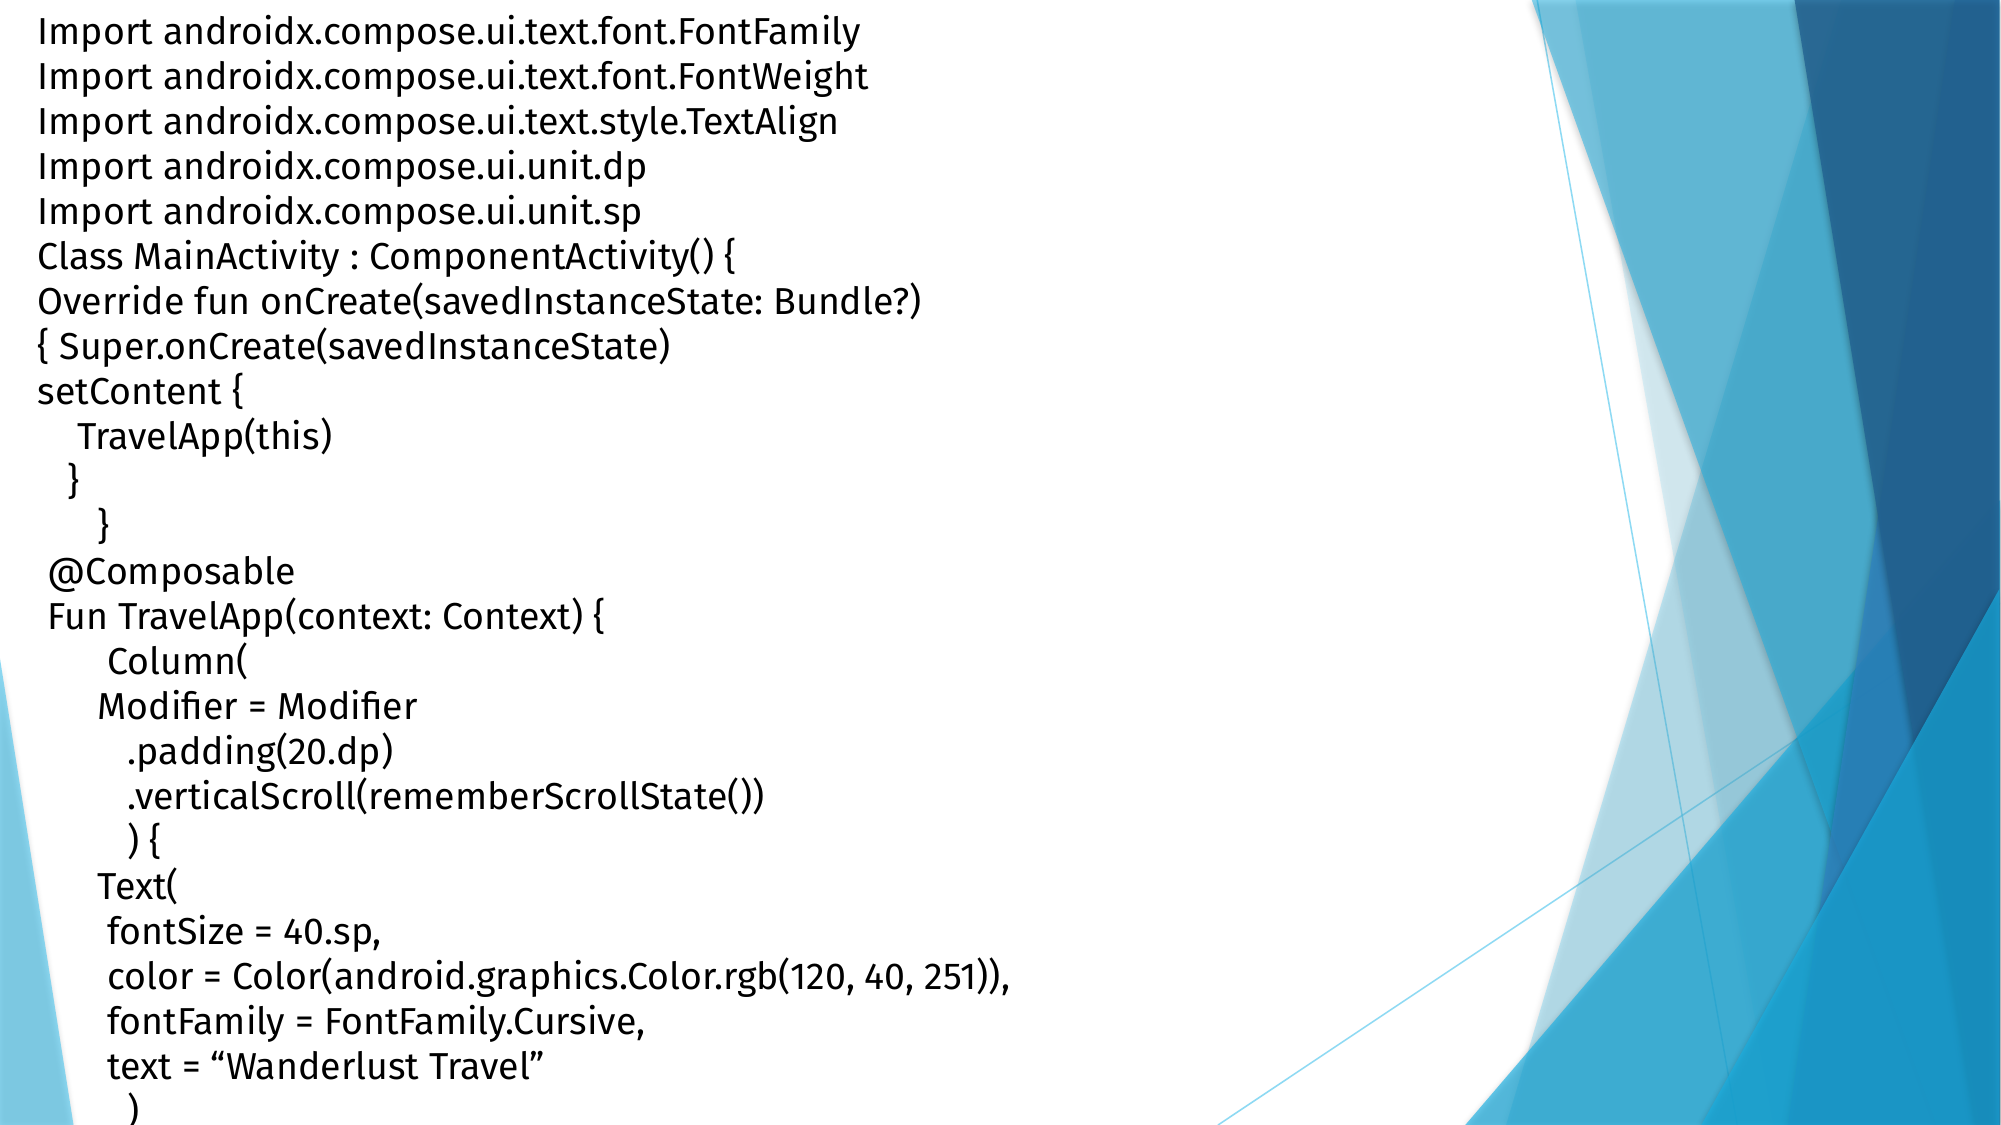

Import androidx.compose.ui.text.font.FontFamily
Import androidx.compose.ui.text.font.FontWeight
Import androidx.compose.ui.text.style.TextAlign
Import androidx.compose.ui.unit.dp
Import androidx.compose.ui.unit.sp
Class MainActivity : ComponentActivity() {
Override fun onCreate(savedInstanceState: Bundle?) { Super.onCreate(savedInstanceState)
setContent {
    TravelApp(this)
   }
      }
 @Composable
 Fun TravelApp(context: Context) {
       Column(
      Modifier = Modifier
         .padding(20.dp)
         .verticalScroll(rememberScrollState())
         ) {
      Text(
       fontSize = 40.sp,
       color = Color(android.graphics.Color.rgb(120, 40, 251)),
       fontFamily = FontFamily.Cursive,
       text = “Wanderlust Travel”
         )